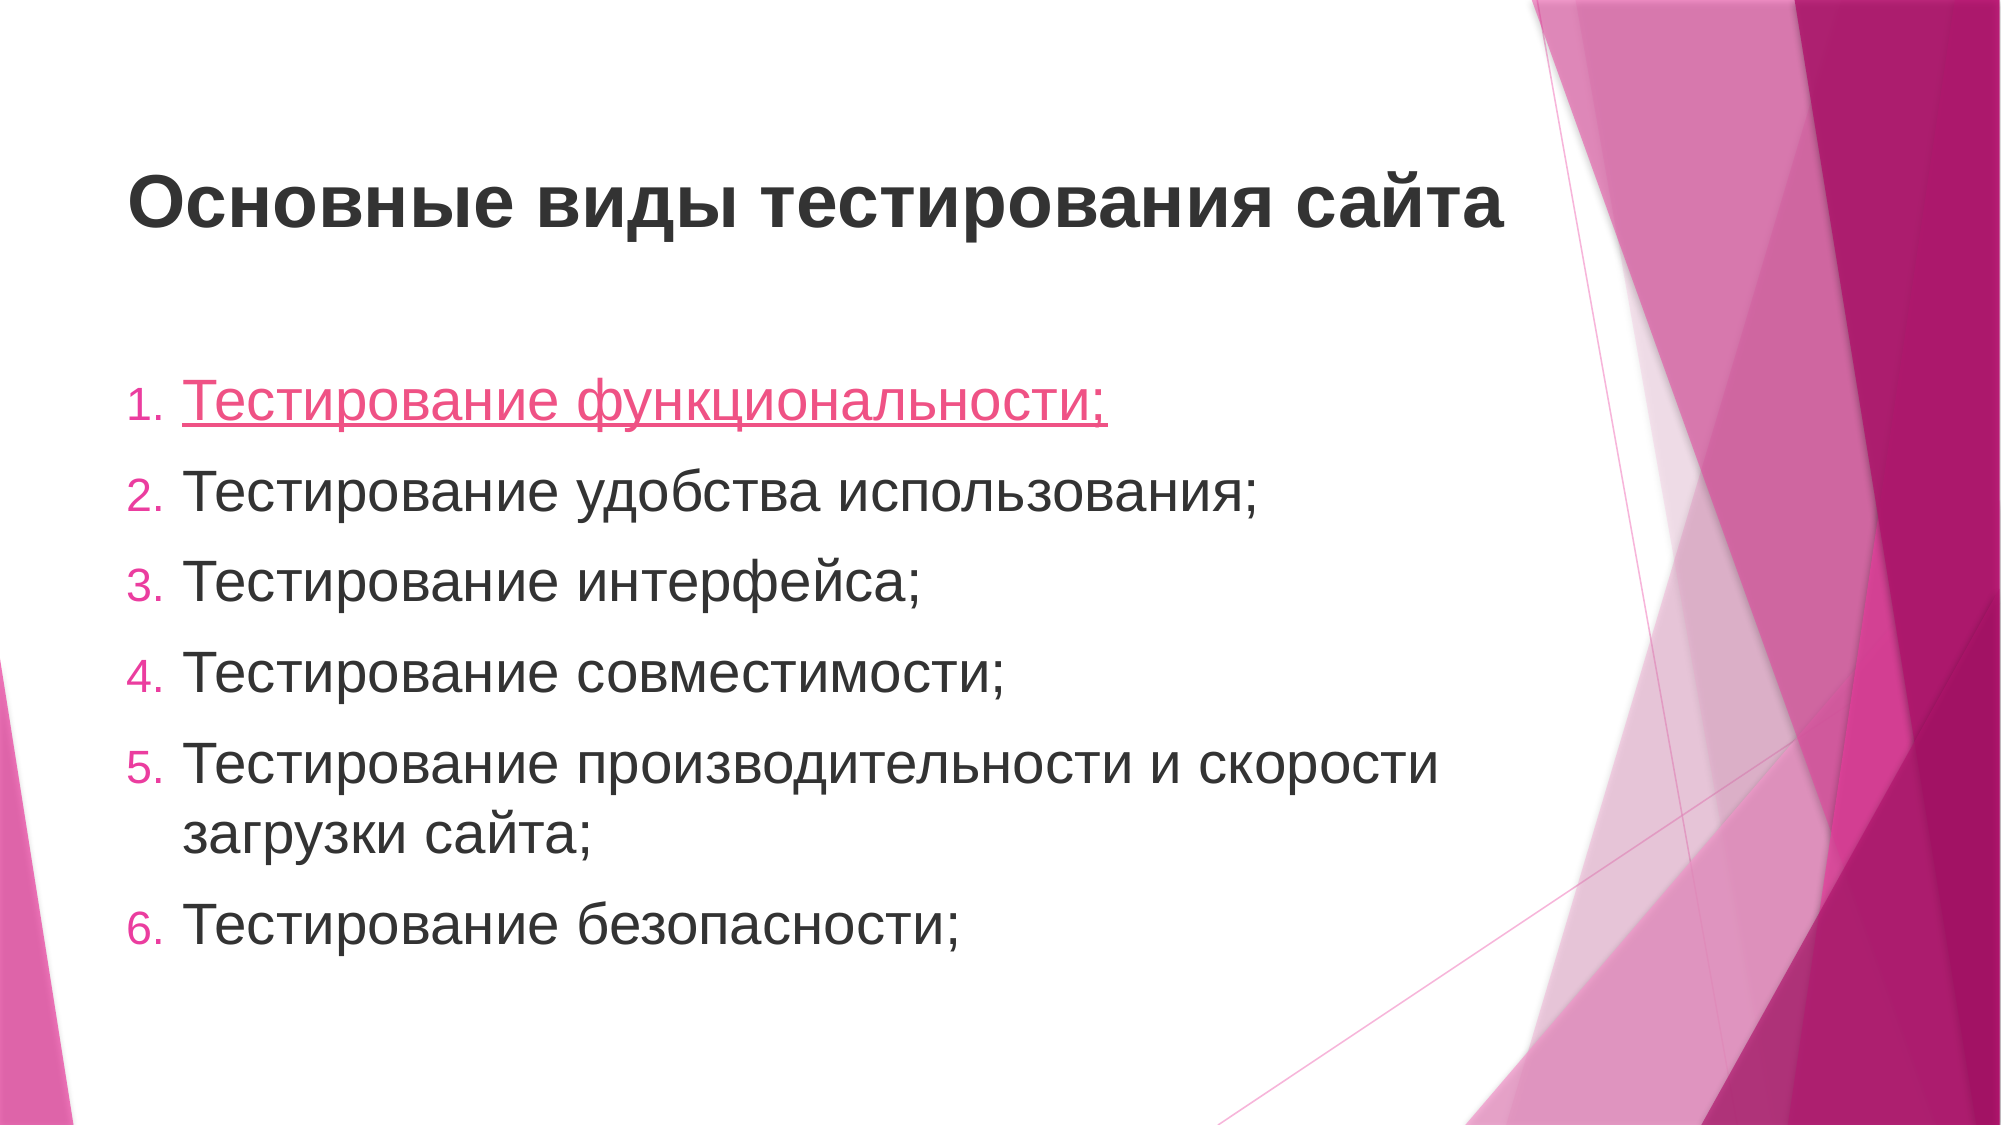

# Основные виды тестирования сайта
Тестирование функциональности;
Тестирование удобства использования;
Тестирование интерфейса;
Тестирование совместимости;
Тестирование производительности и скорости загрузки сайта;
Тестирование безопасности;